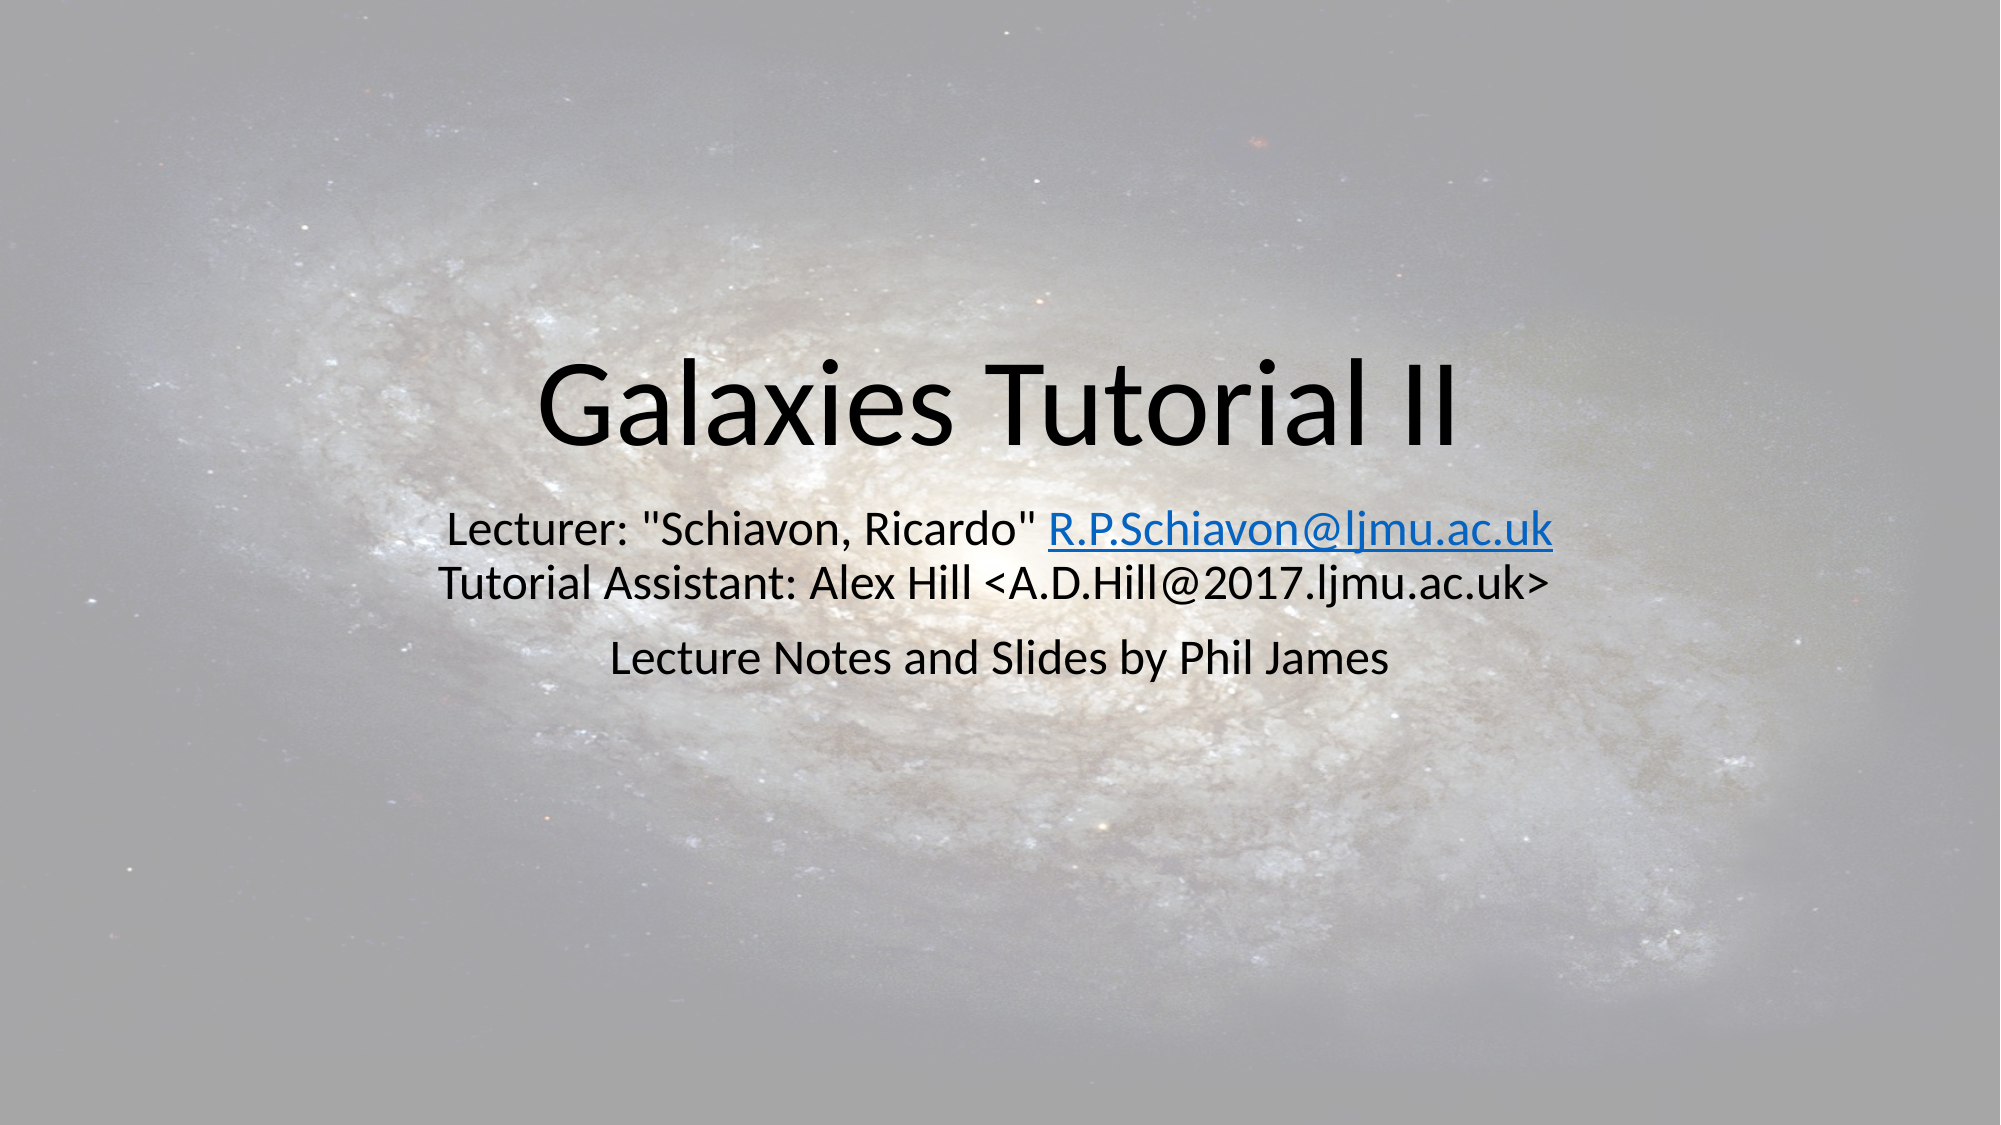

# Galaxies Tutorial II
Lecturer: "Schiavon, Ricardo" R.P.Schiavon@ljmu.ac.uk
Tutorial Assistant: Alex Hill <A.D.Hill@2017.ljmu.ac.uk>
Lecture Notes and Slides by Phil James